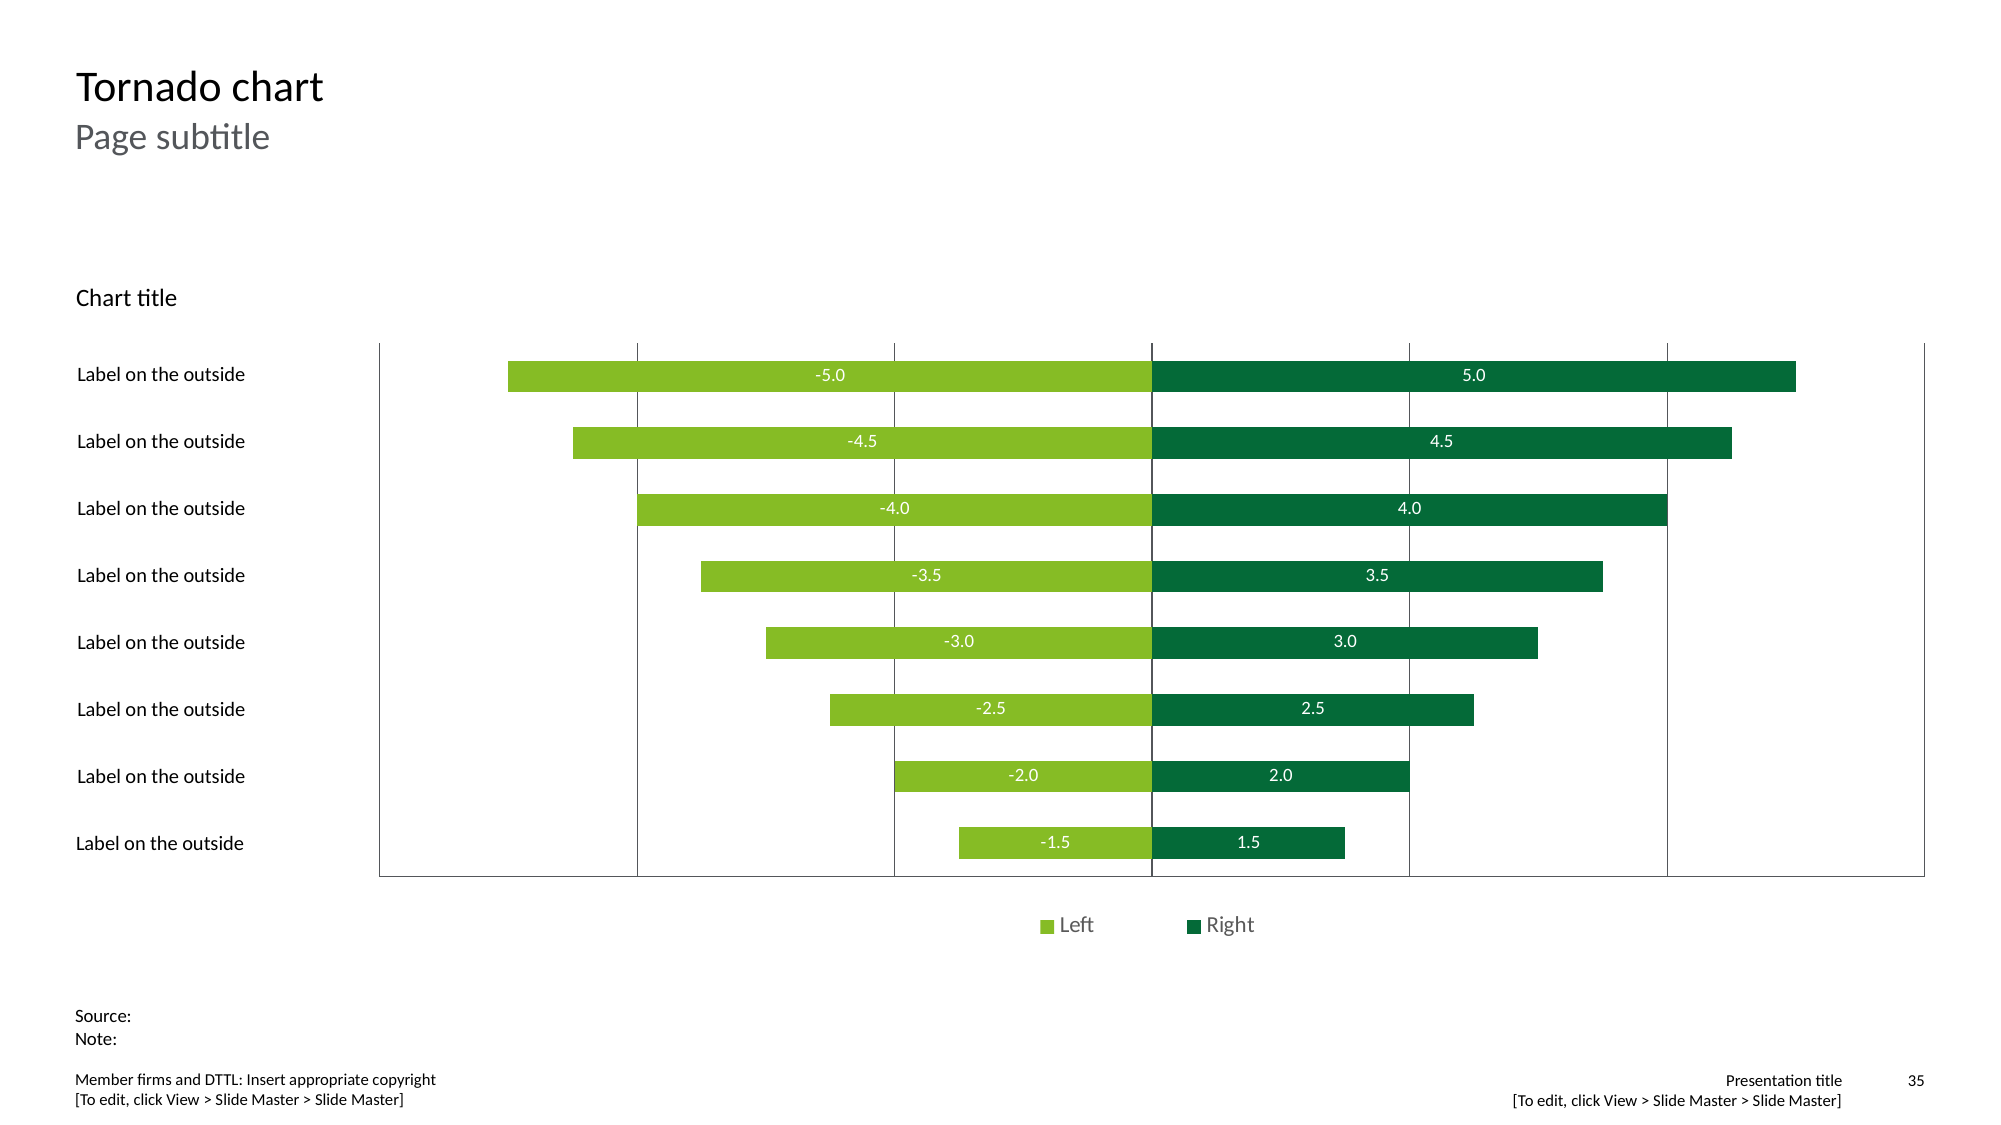

# Tornado chart
Page subtitle
Chart title

### Chart

| Category | Left | Right |
|---|---|---|
| Series 1 | -5.0 | 5.0 |
| Series 2 | -4.5 | 4.5 |
| Series 3 | -4.0 | 4.0 |
| Series 4 | -3.5 | 3.5 |
| Series 5 | -3.0 | 3.0 |
| Series 6 | -2.5 | 2.5 |
| Series 7 | -2.0 | 2.0 |
| Series 8 | -1.5 | 1.5 |
Label on the outside
Label on the outside
Label on the outside
Label on the outside
Label on the outside
Label on the outside
Label on the outside
Label on the outside
Source:
Note: